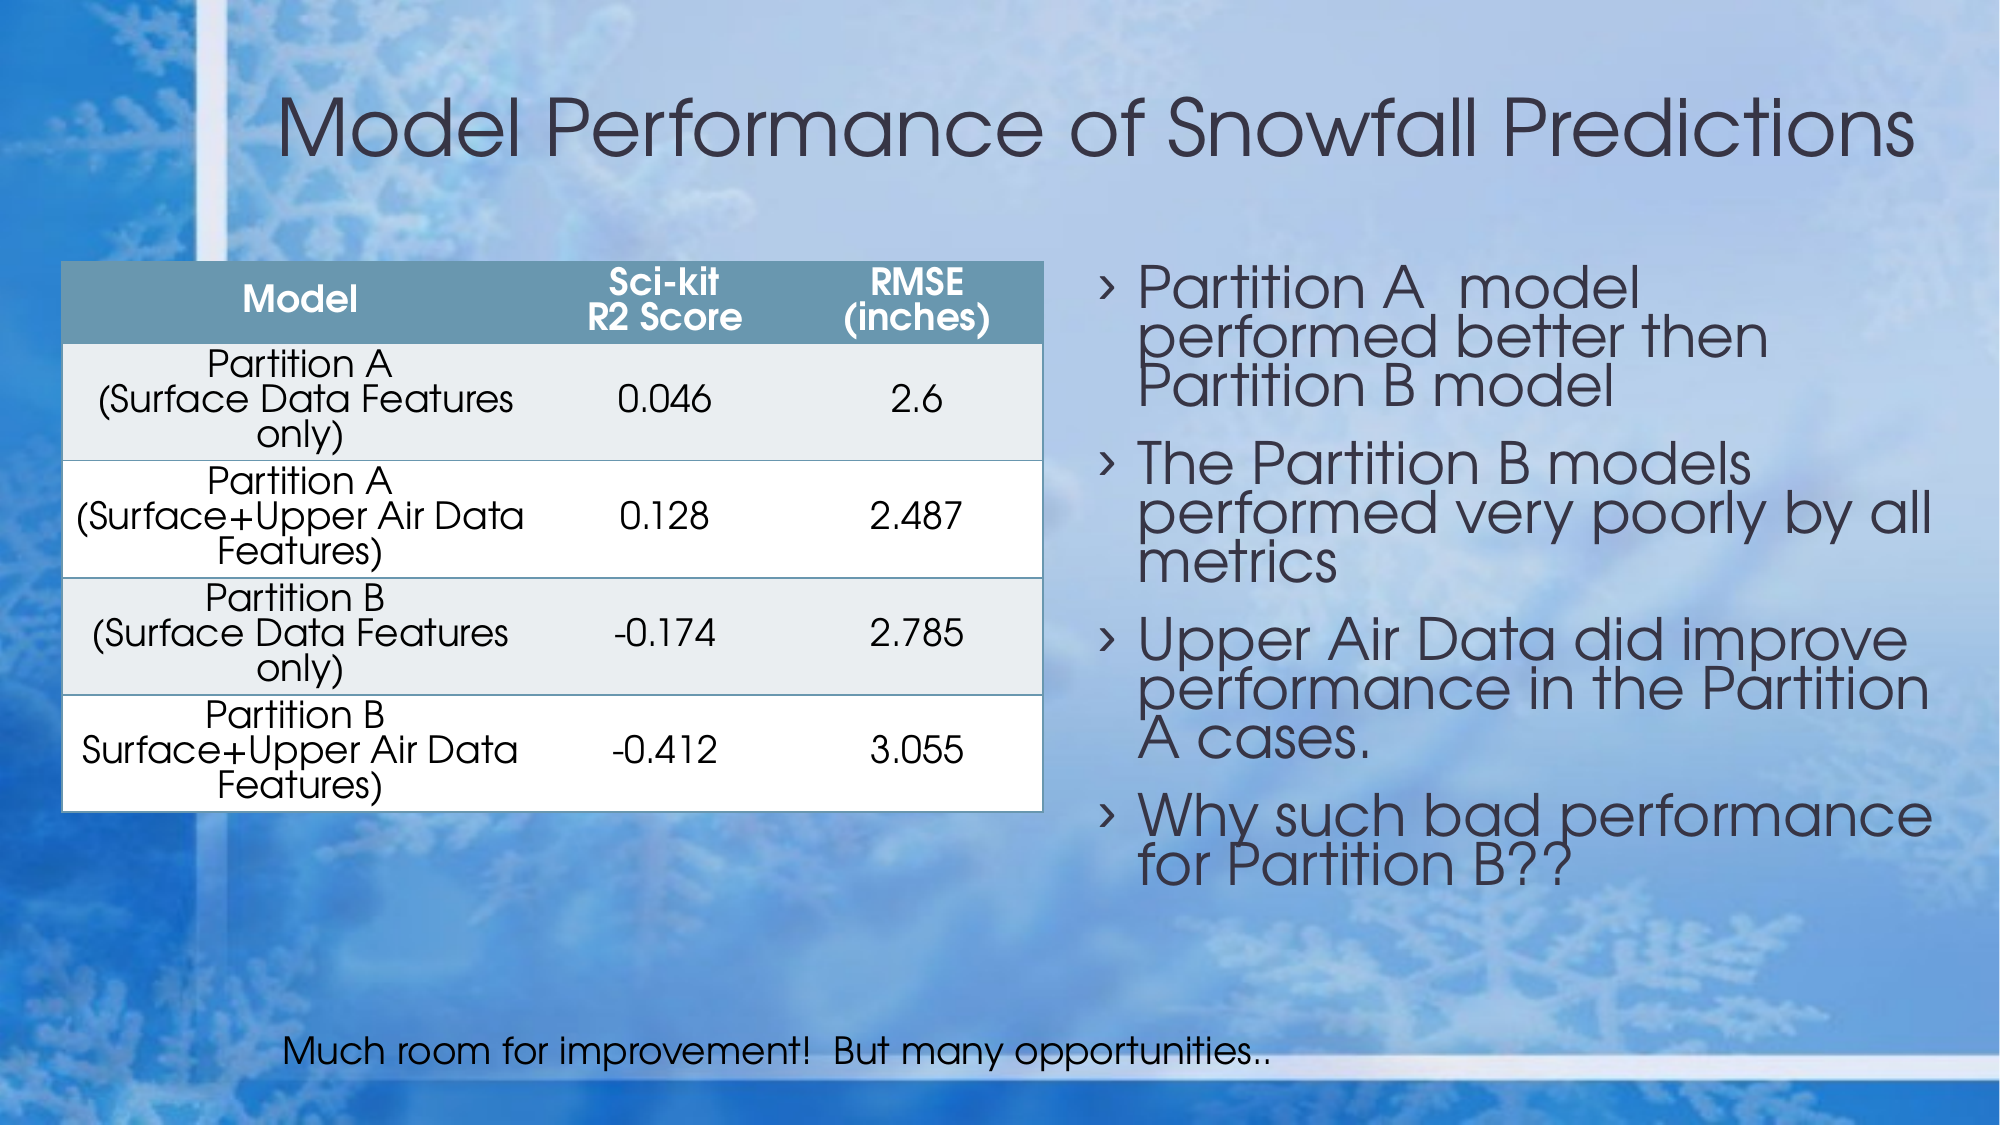

# Model Performance of Snowfall Predictions
| Model | Sci-kit R2 Score | RMSE (inches) |
| --- | --- | --- |
| Partition A (Surface Data Features only) | 0.046 | 2.6 |
| Partition A (Surface+Upper Air Data Features) | 0.128 | 2.487 |
| Partition B (Surface Data Features only) | -0.174 | 2.785 |
| Partition B Surface+Upper Air Data Features) | -0.412 | 3.055 |
Partition A  model performed better then Partition B model
The Partition B models performed very poorly by all metrics
Upper Air Data did improve performance in the Partition A cases.
Why such bad performance for Partition B??
Much room for improvement!  But many opportunities..